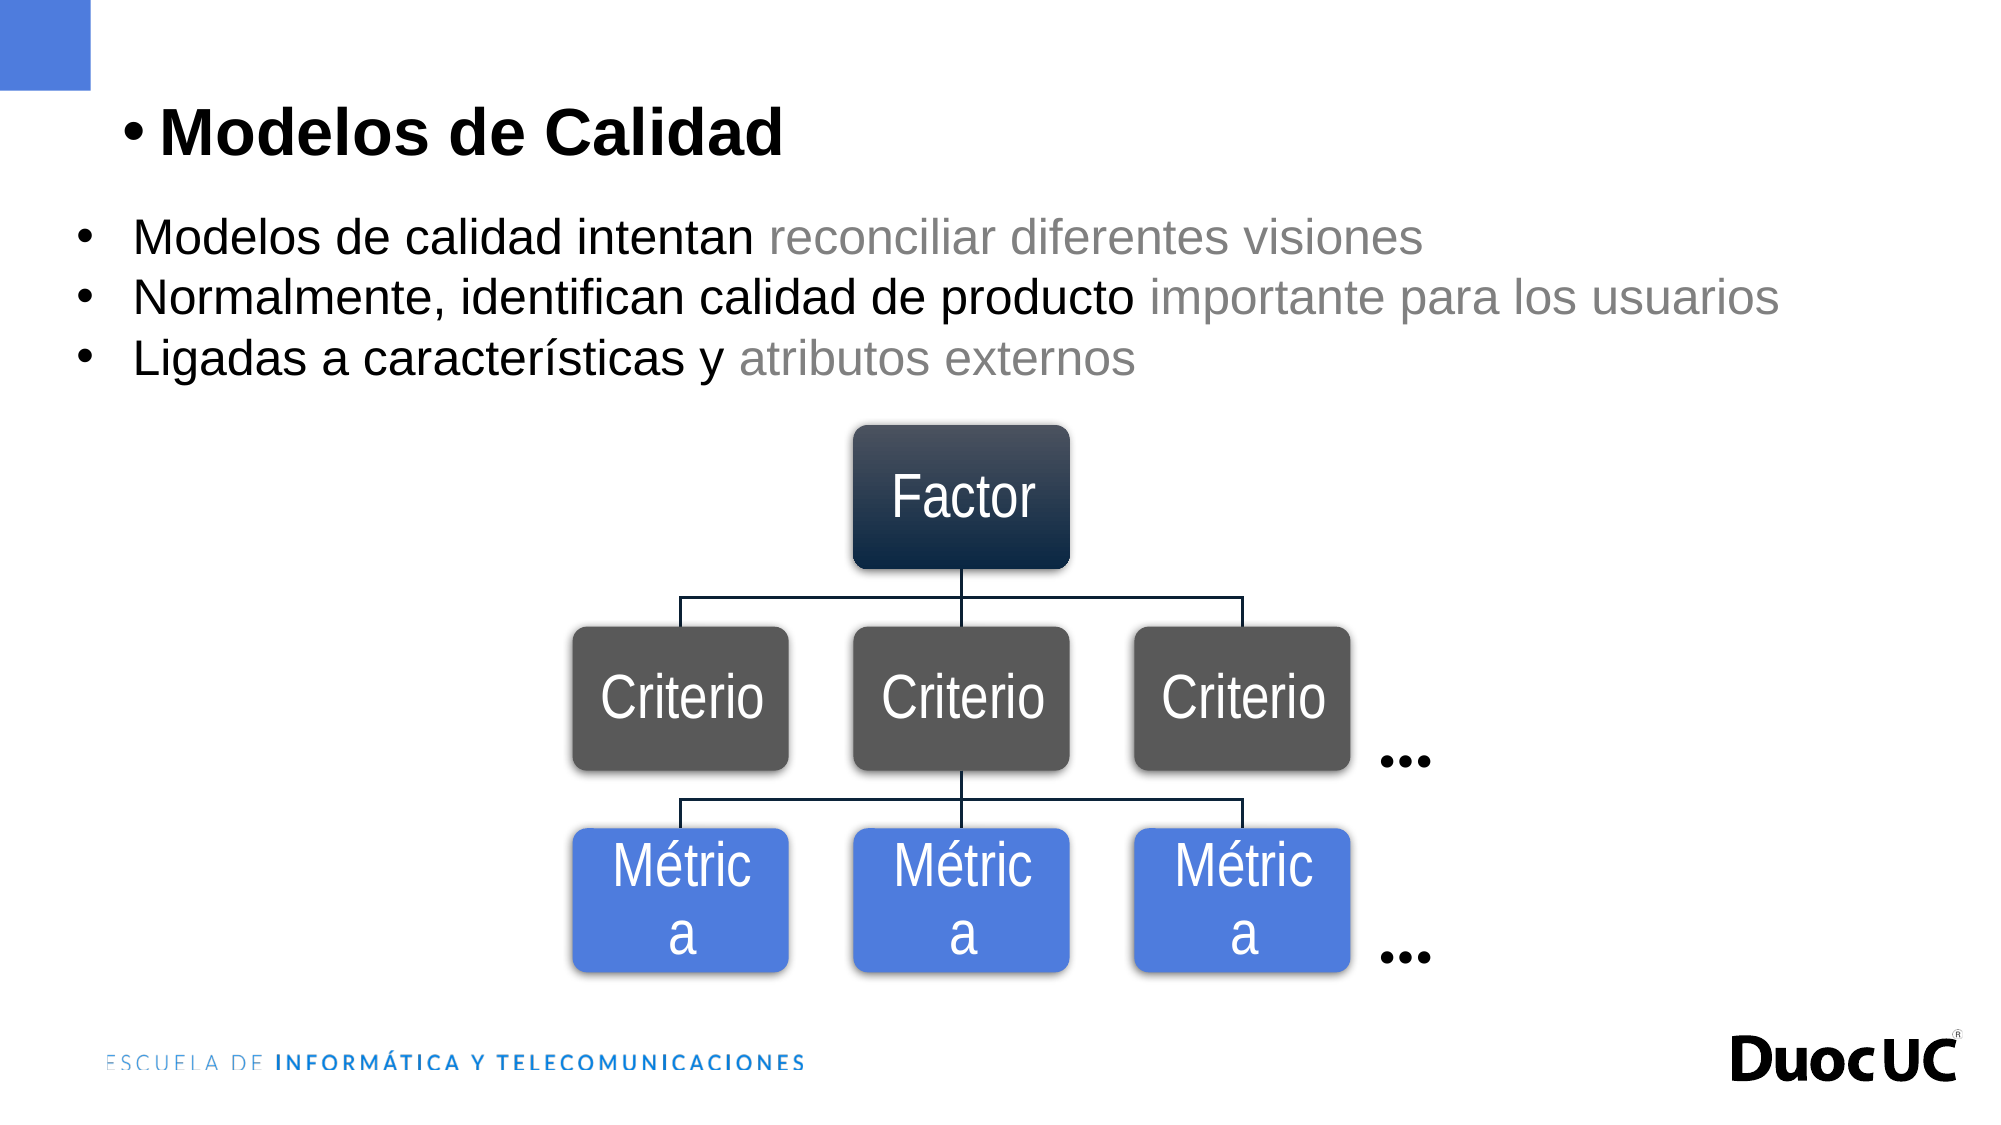

Modelos de Calidad
Modelos de calidad intentan reconciliar diferentes visiones
Normalmente, identifican calidad de producto importante para los usuarios
Ligadas a características y atributos externos
Factor
Criterio
Criterio
Métrica
Métrica
Métrica
Criterio
…
…